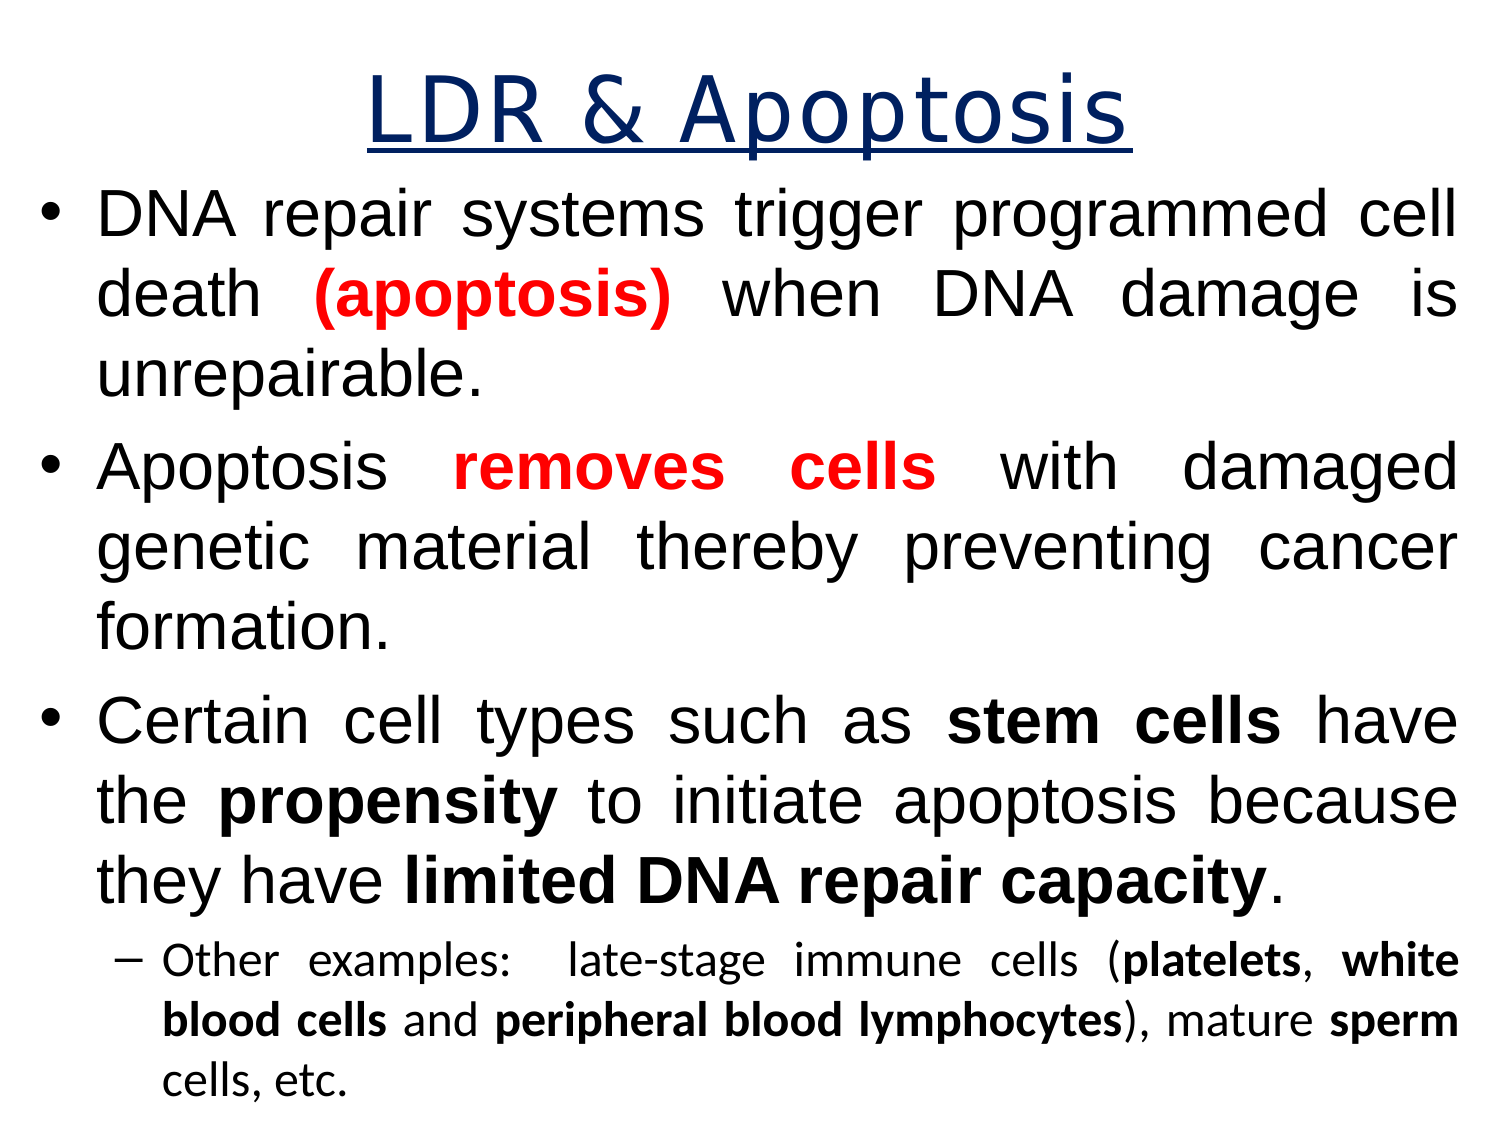

# LDR & Apoptosis
DNA repair systems trigger programmed cell death (apoptosis) when DNA damage is unrepairable.
Apoptosis removes cells with damaged genetic material thereby preventing cancer formation.
Certain cell types such as stem cells have the propensity to initiate apoptosis because they have limited DNA repair capacity.
Other examples:  late-stage immune cells (platelets, white blood cells and peripheral blood lymphocytes), mature sperm cells, etc.